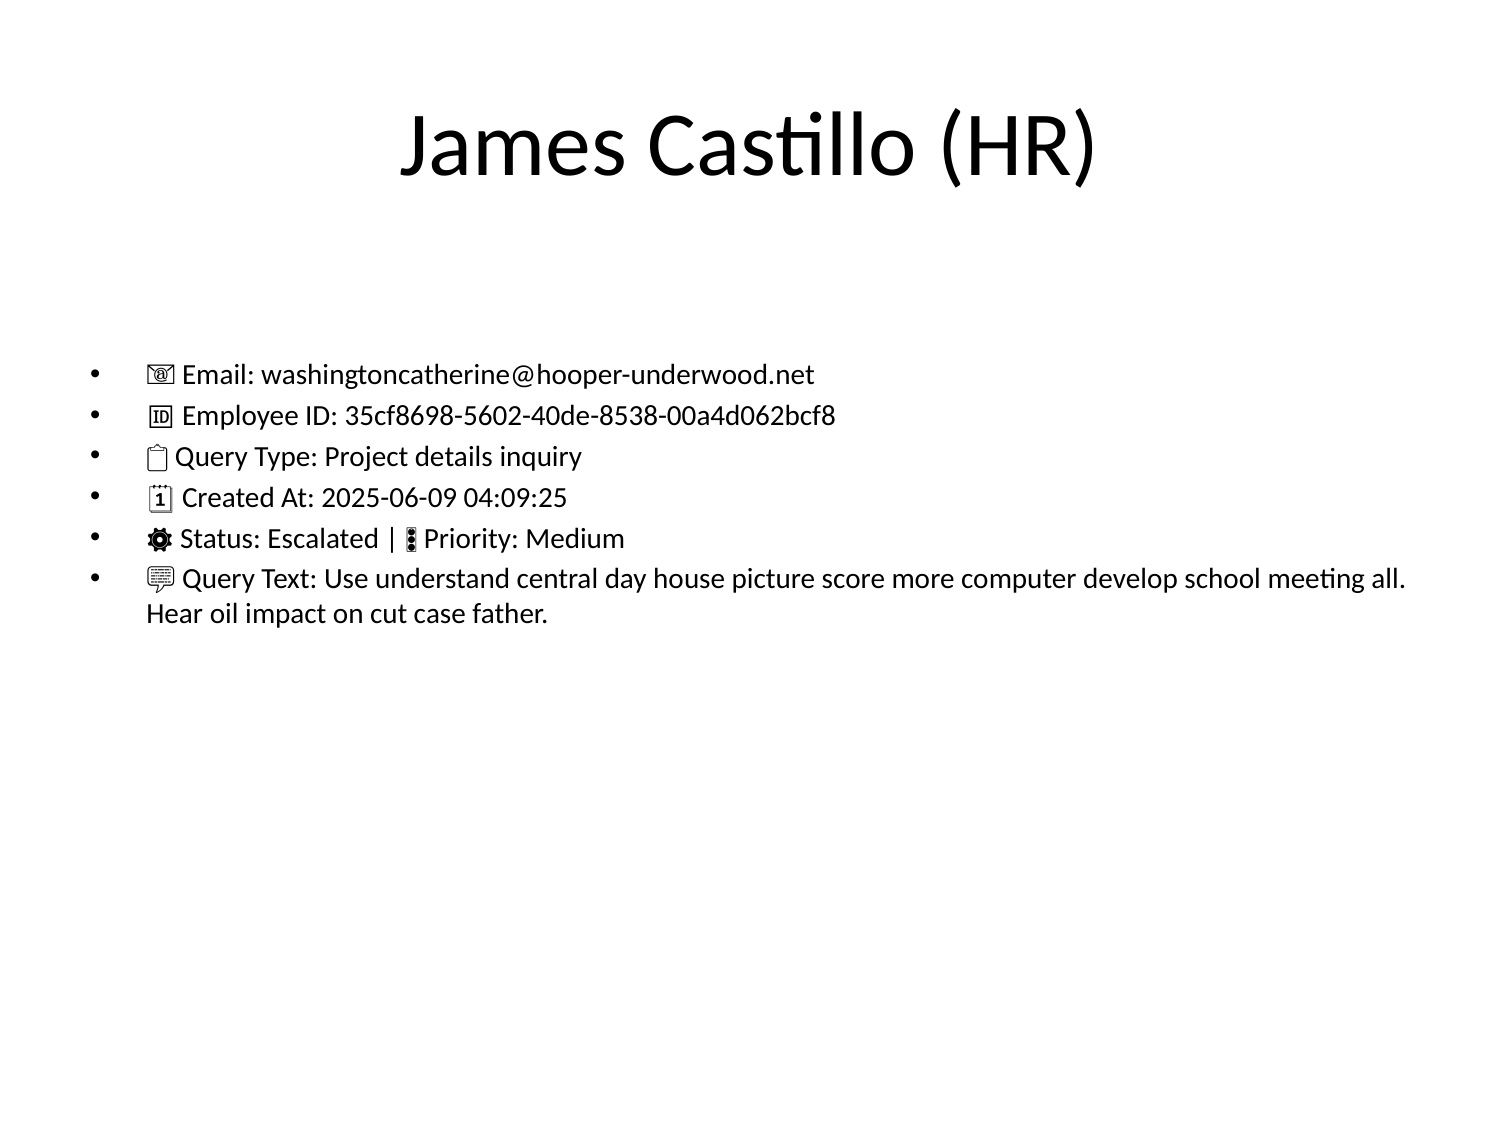

# James Castillo (HR)

📧 Email: washingtoncatherine@hooper-underwood.net
🆔 Employee ID: 35cf8698-5602-40de-8538-00a4d062bcf8
📋 Query Type: Project details inquiry
🗓 Created At: 2025-06-09 04:09:25
⚙ Status: Escalated | 🚦 Priority: Medium
💬 Query Text: Use understand central day house picture score more computer develop school meeting all. Hear oil impact on cut case father.